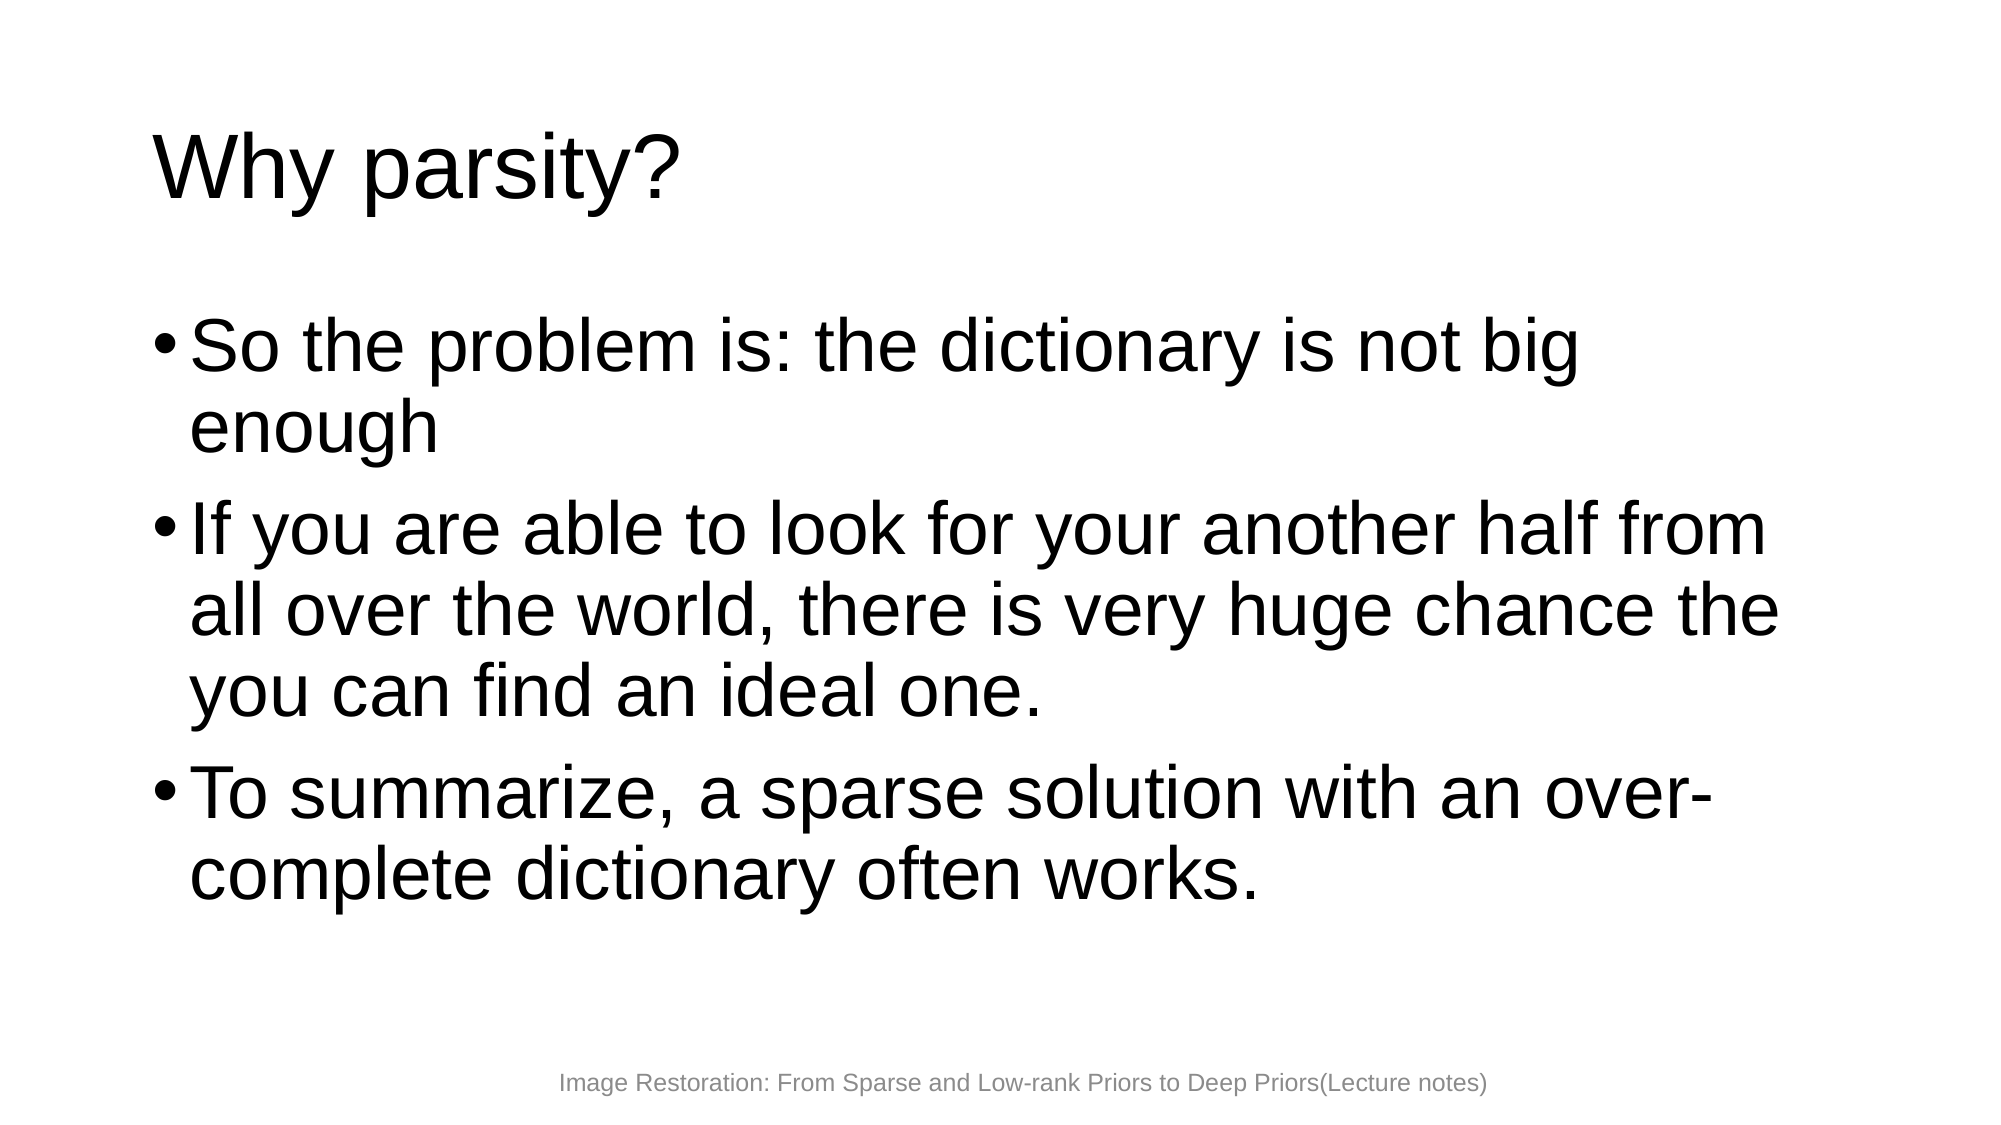

# Why parsity?
So the problem is: the dictionary is not big enough
If you are able to look for your another half from all over the world, there is very huge chance the you can find an ideal one.
To summarize, a sparse solution with an over-complete dictionary often works.

Image Restoration: From Sparse and Low-rank Priors to Deep Priors(Lecture notes)